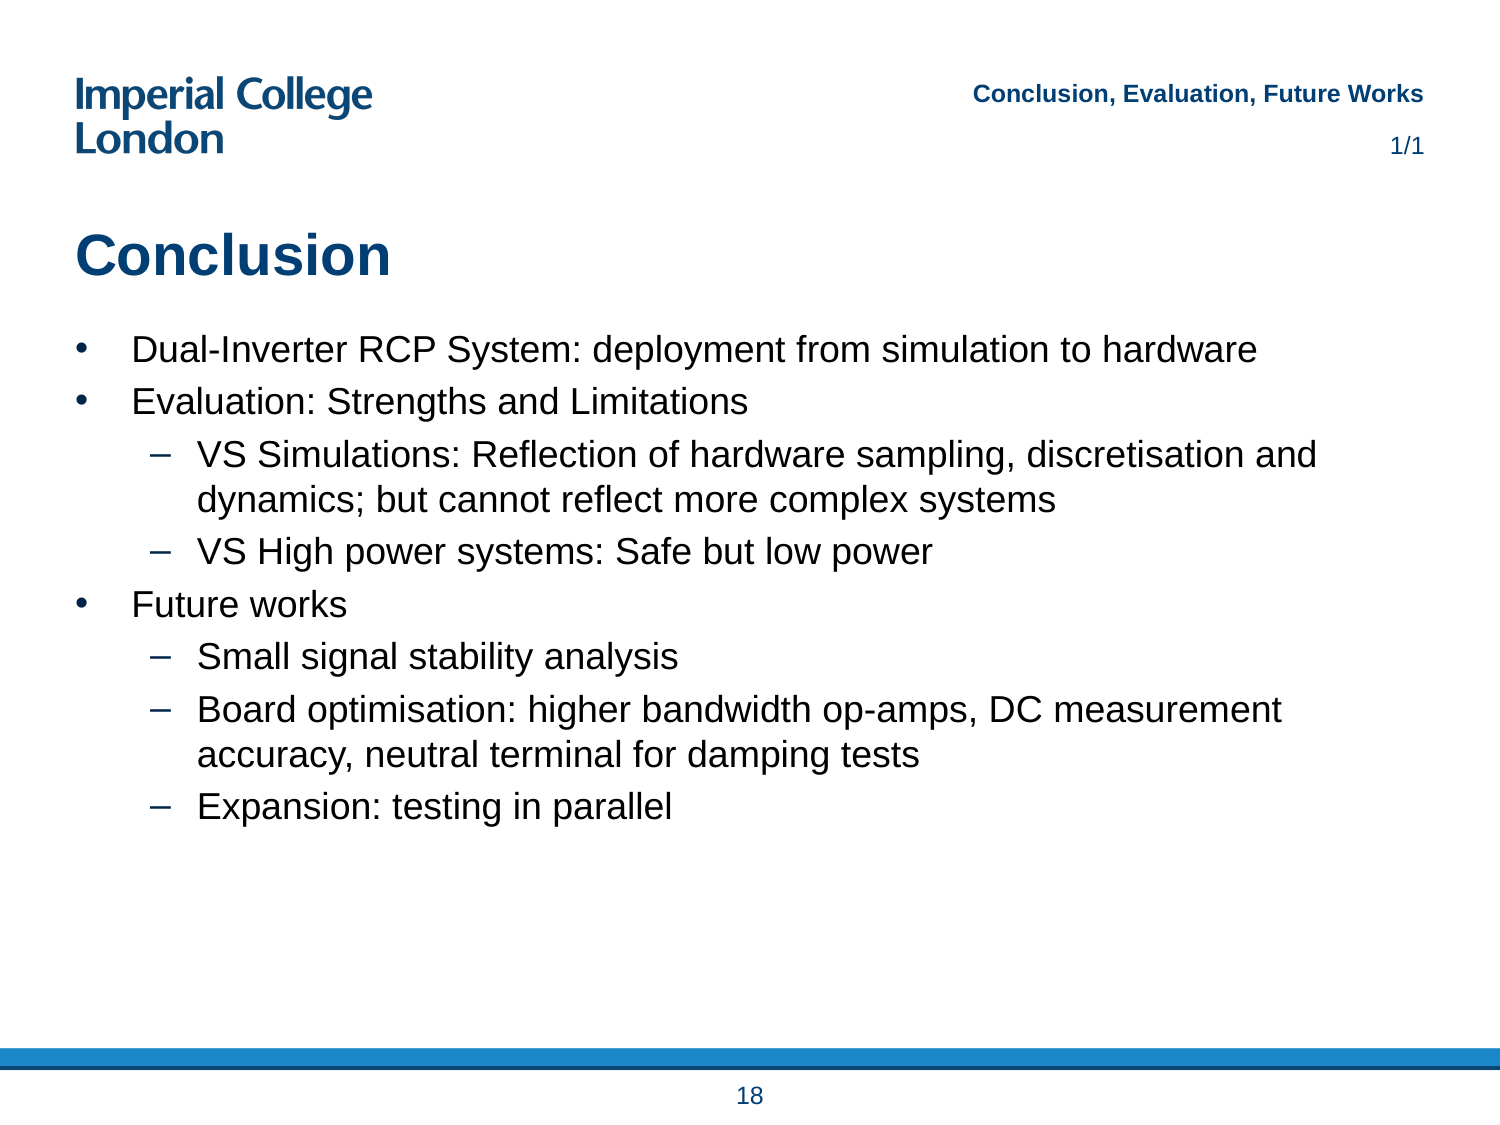

Conclusion, Evaluation, Future Works
1/1
# Conclusion
Dual-Inverter RCP System: deployment from simulation to hardware
Evaluation: Strengths and Limitations
VS Simulations: Reflection of hardware sampling, discretisation and dynamics; but cannot reflect more complex systems
VS High power systems: Safe but low power
Future works
Small signal stability analysis
Board optimisation: higher bandwidth op-amps, DC measurement accuracy, neutral terminal for damping tests
Expansion: testing in parallel
18